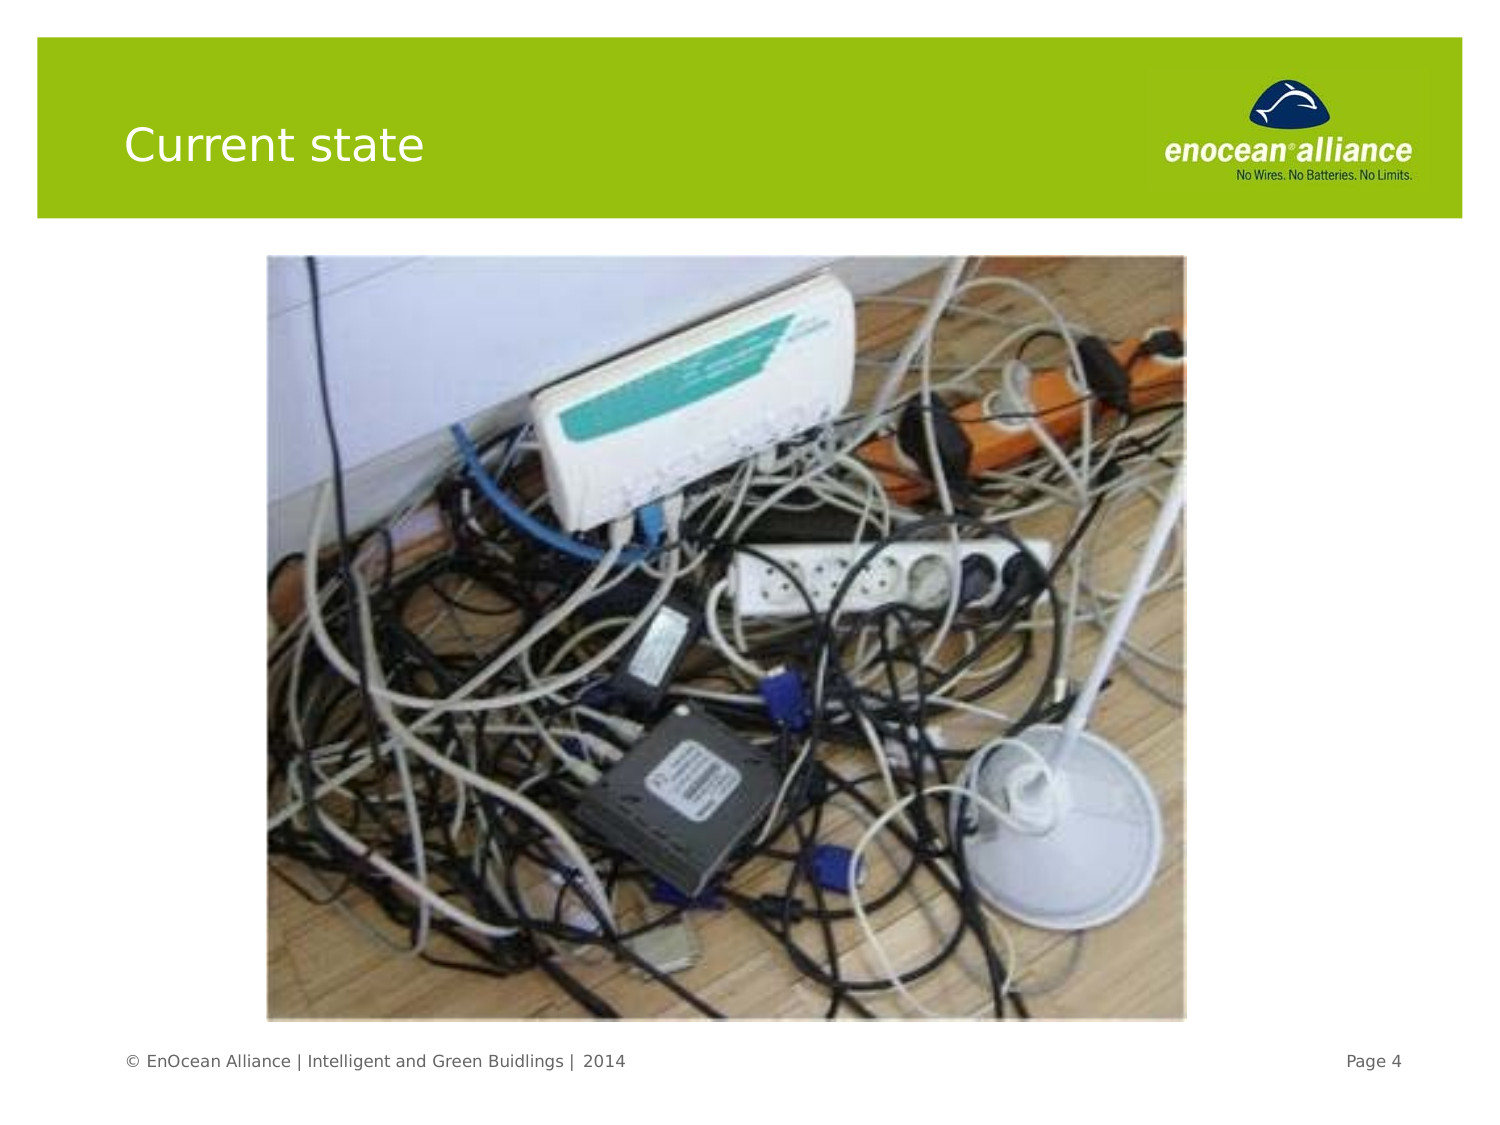

# Current state

© EnOcean Alliance | Intelligent and Green Buidlings | 2014
Page 4